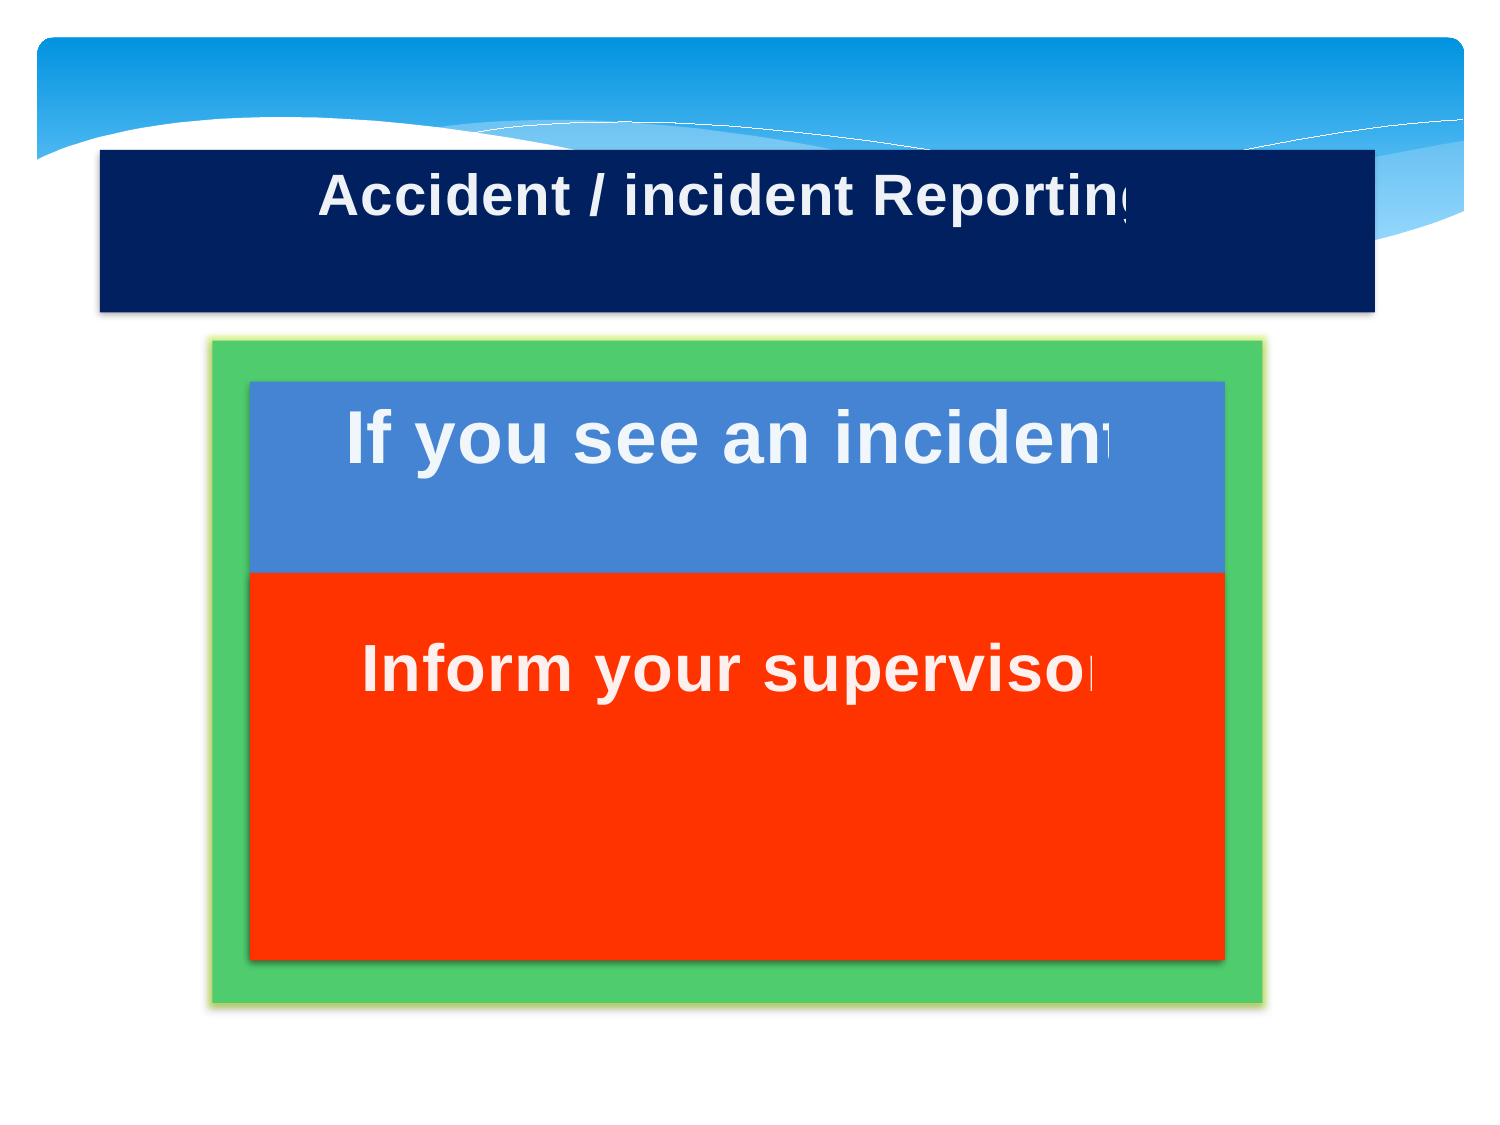

Accident / incident Reporting

If you see an incident

Inform your supervisor